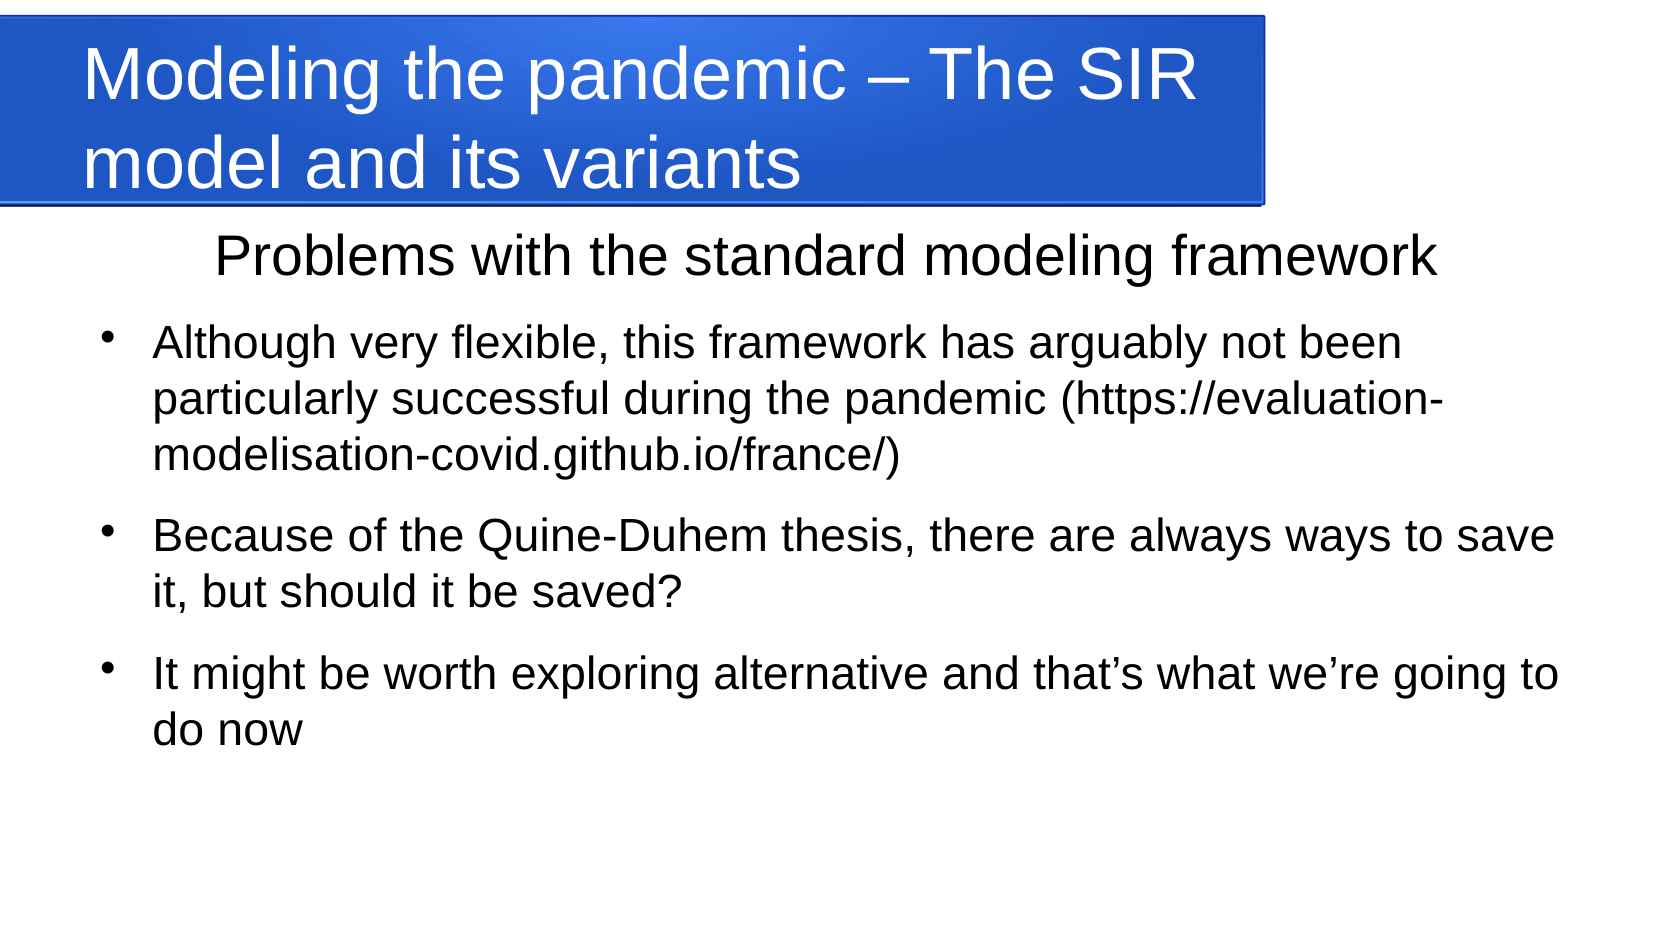

Modeling the pandemic – The SIR model and its variants
Problems with the standard modeling framework
Although very flexible, this framework has arguably not been particularly successful during the pandemic (https://evaluation-modelisation-covid.github.io/france/)
Because of the Quine-Duhem thesis, there are always ways to save it, but should it be saved?
It might be worth exploring alternative and that’s what we’re going to do now